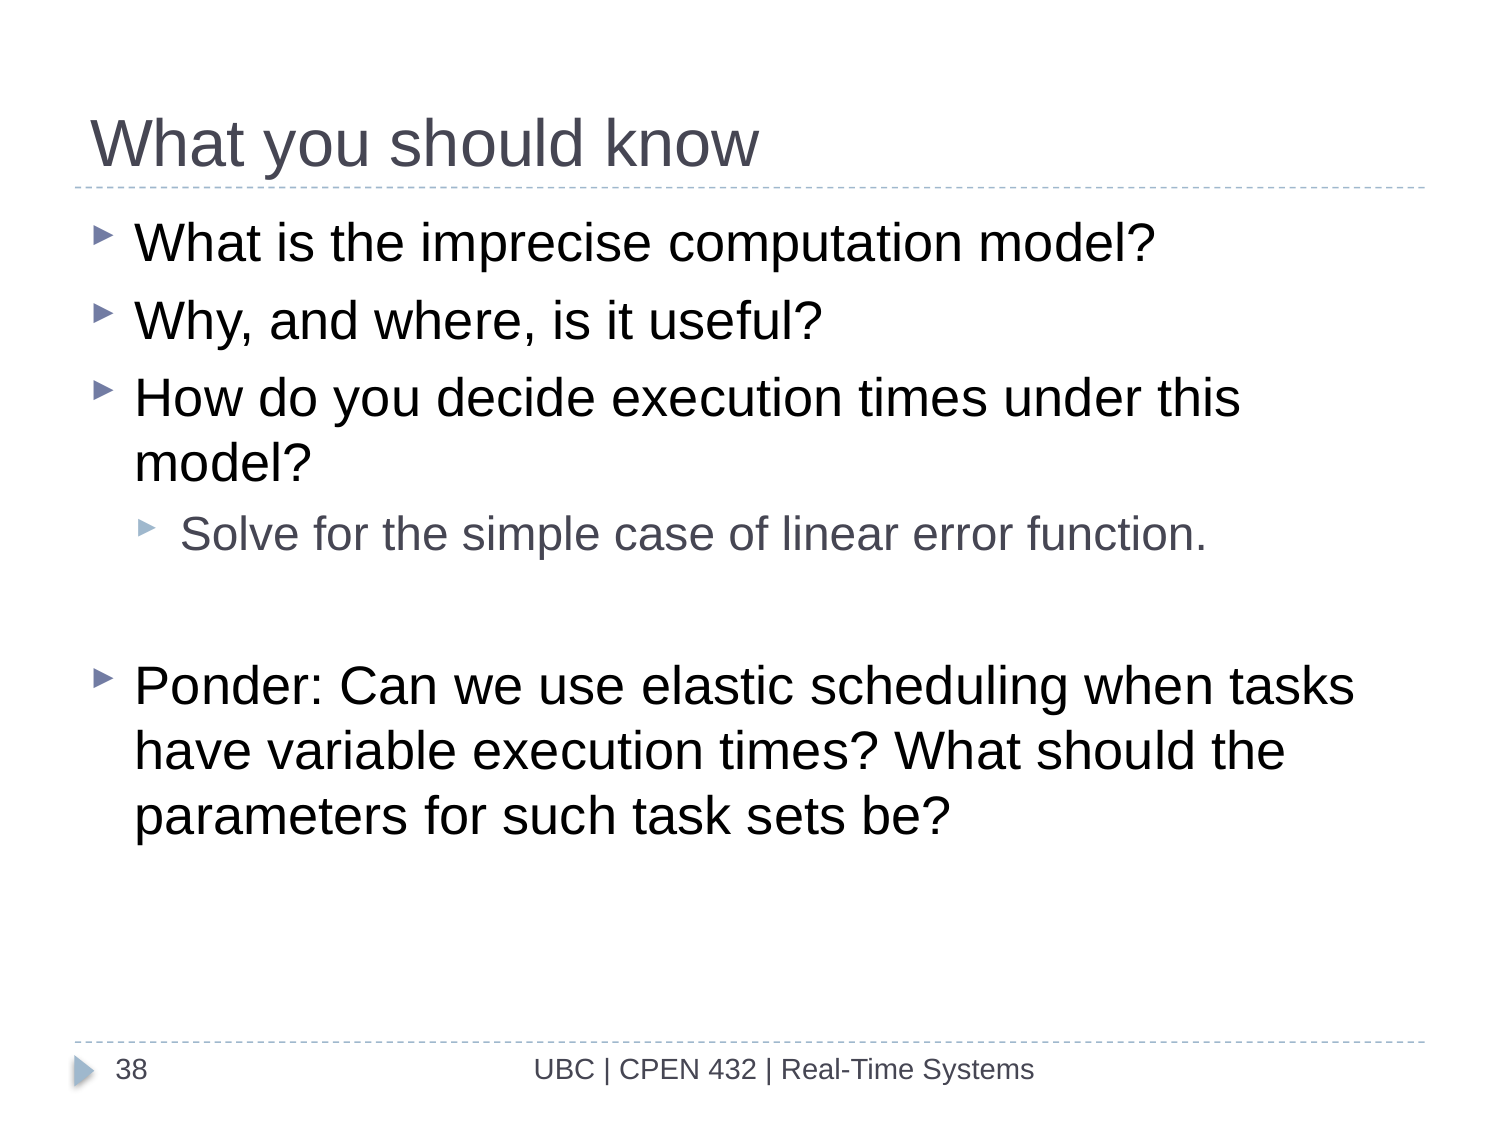

# What you should know
What is the imprecise computation model?
Why, and where, is it useful?
How do you decide execution times under this model?
Solve for the simple case of linear error function.

Ponder: Can we use elastic scheduling when tasks have variable execution times? What should the parameters for such task sets be?
38
UBC | CPEN 432 | Real-Time Systems